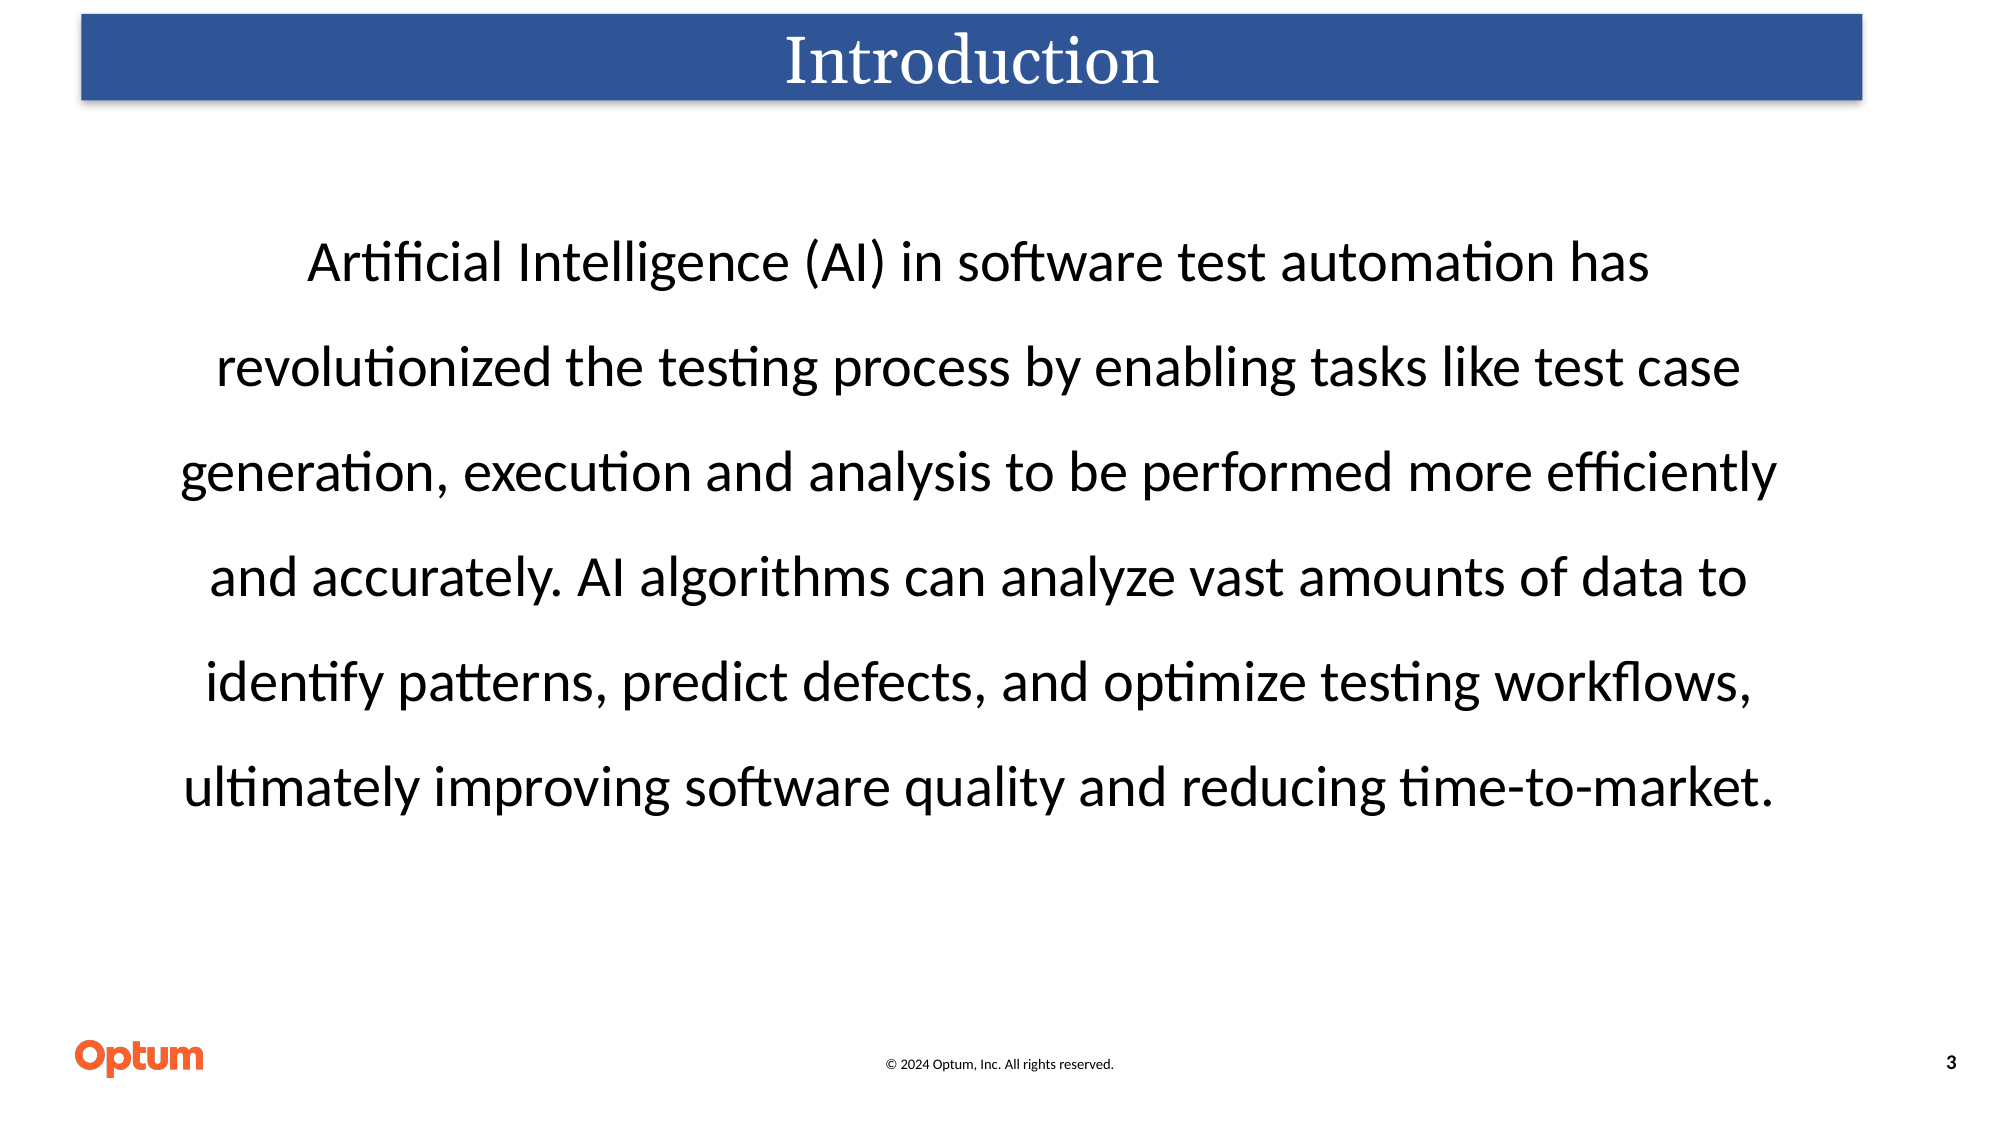

Introduction
Artificial Intelligence (AI) in software test automation has revolutionized the testing process by enabling tasks like test case generation, execution and analysis to be performed more efficiently and accurately. AI algorithms can analyze vast amounts of data to identify patterns, predict defects, and optimize testing workflows, ultimately improving software quality and reducing time-to-market.